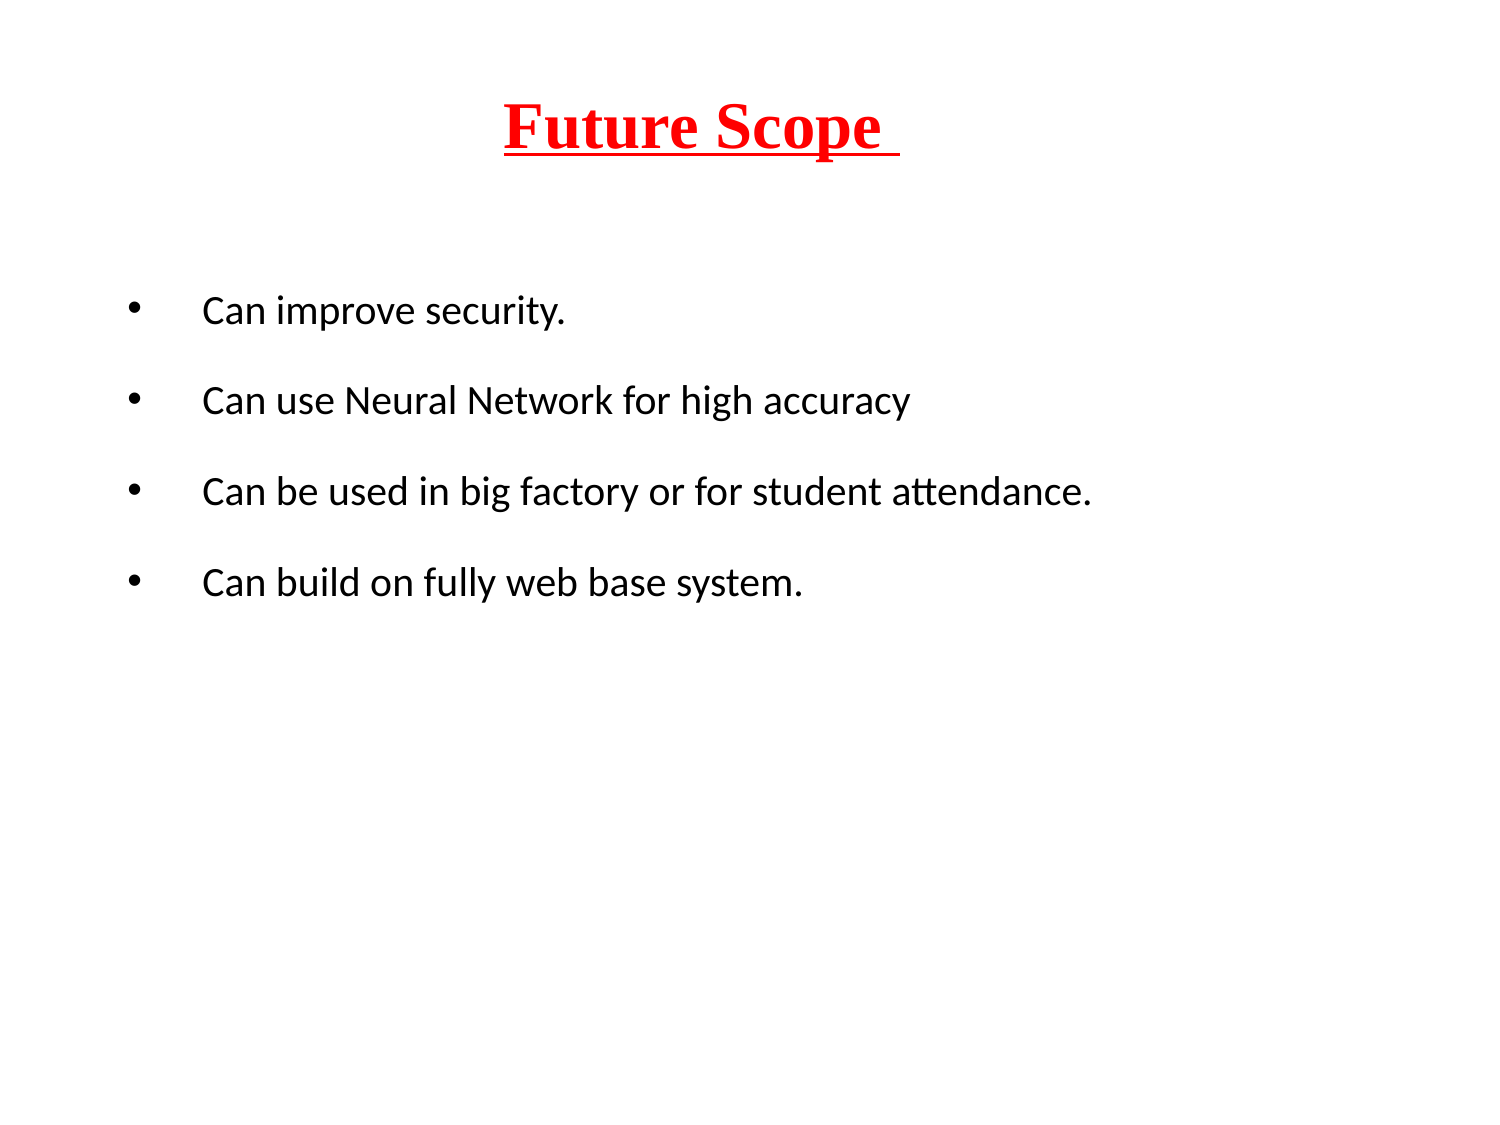

Future Scope

Can improve security.
Can use Neural Network for high accuracy
Can be used in big factory or for student attendance.
Can build on fully web base system.